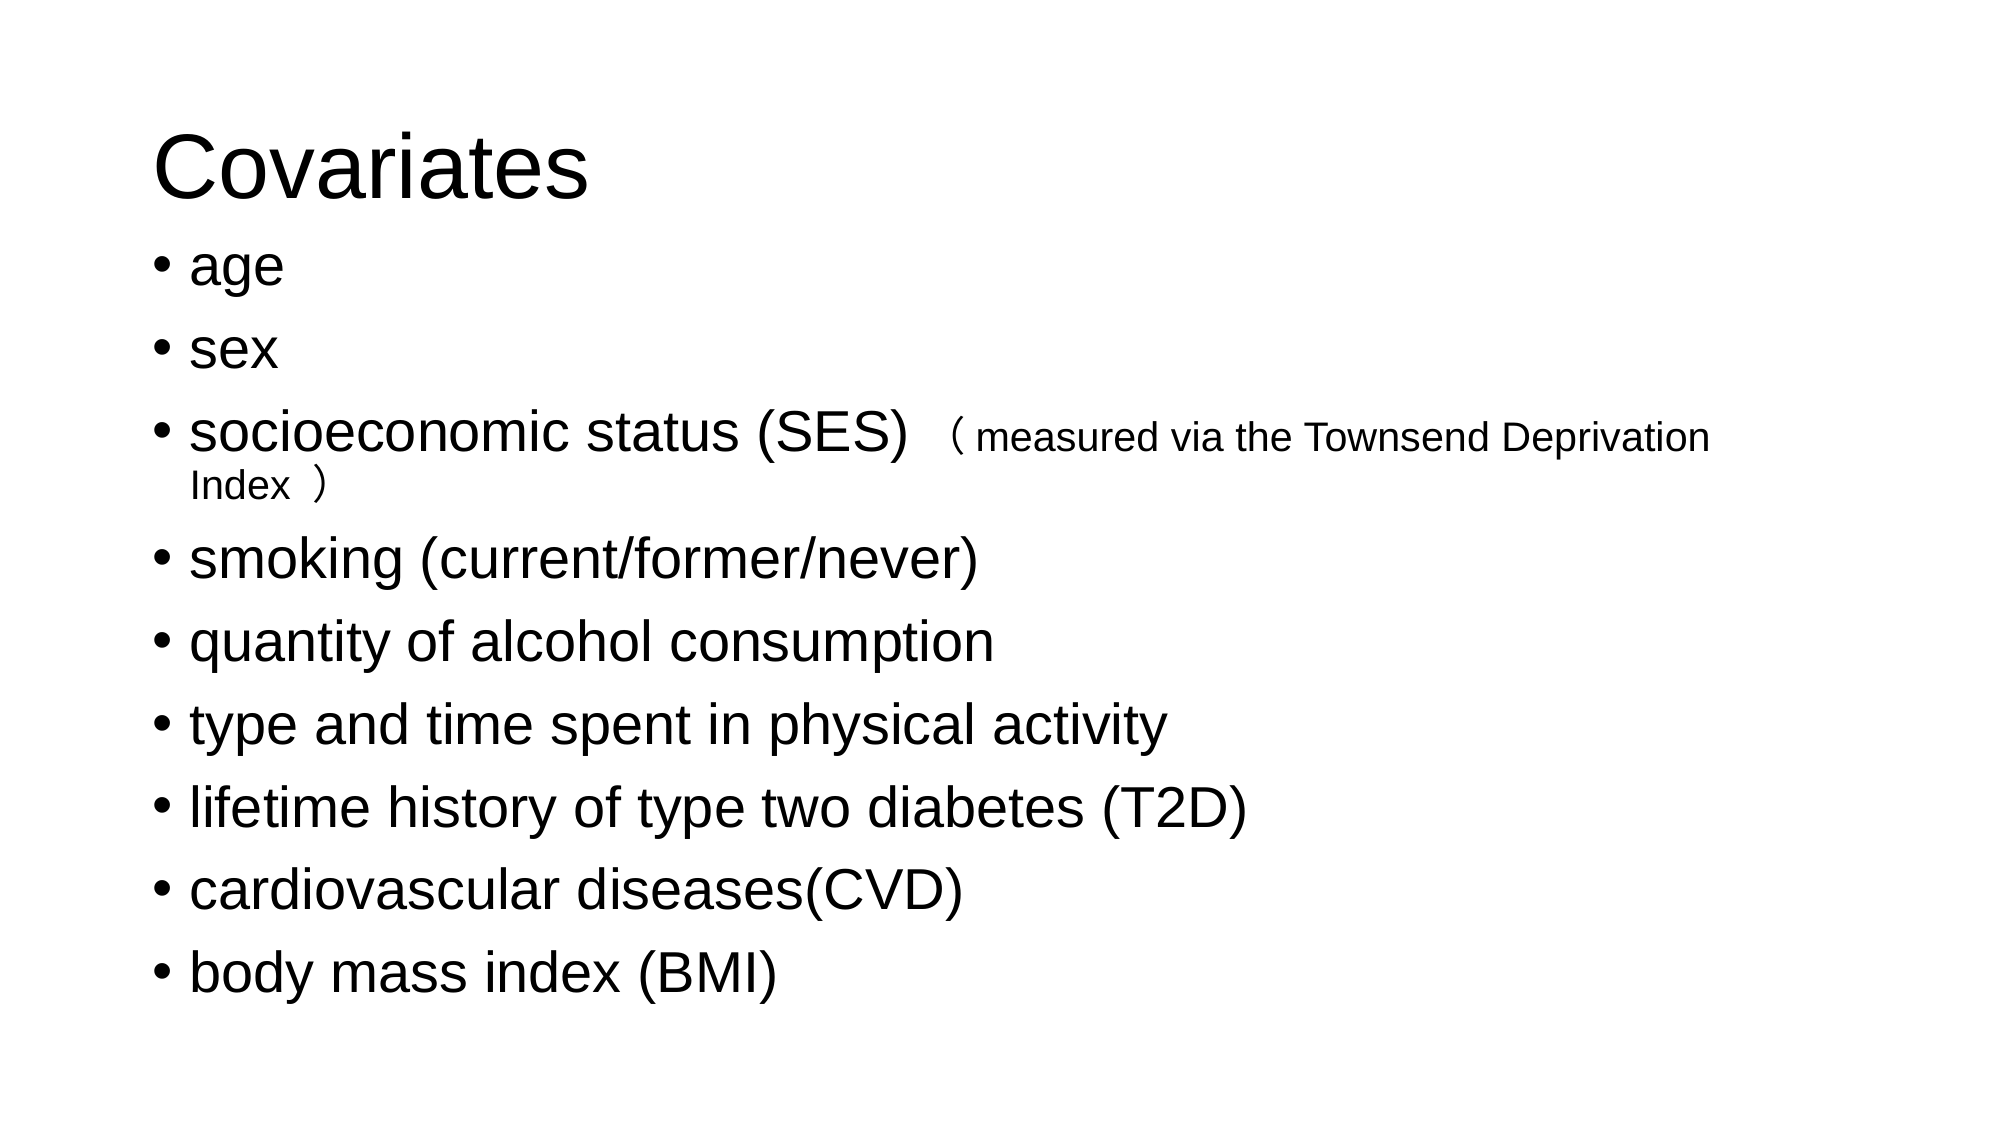

# Covariates
age
sex
socioeconomic status (SES)（measured via the Townsend Deprivation Index ）
smoking (current/former/never)
quantity of alcohol consumption
type and time spent in physical activity
lifetime history of type two diabetes (T2D)
cardiovascular diseases(CVD)
body mass index (BMI)